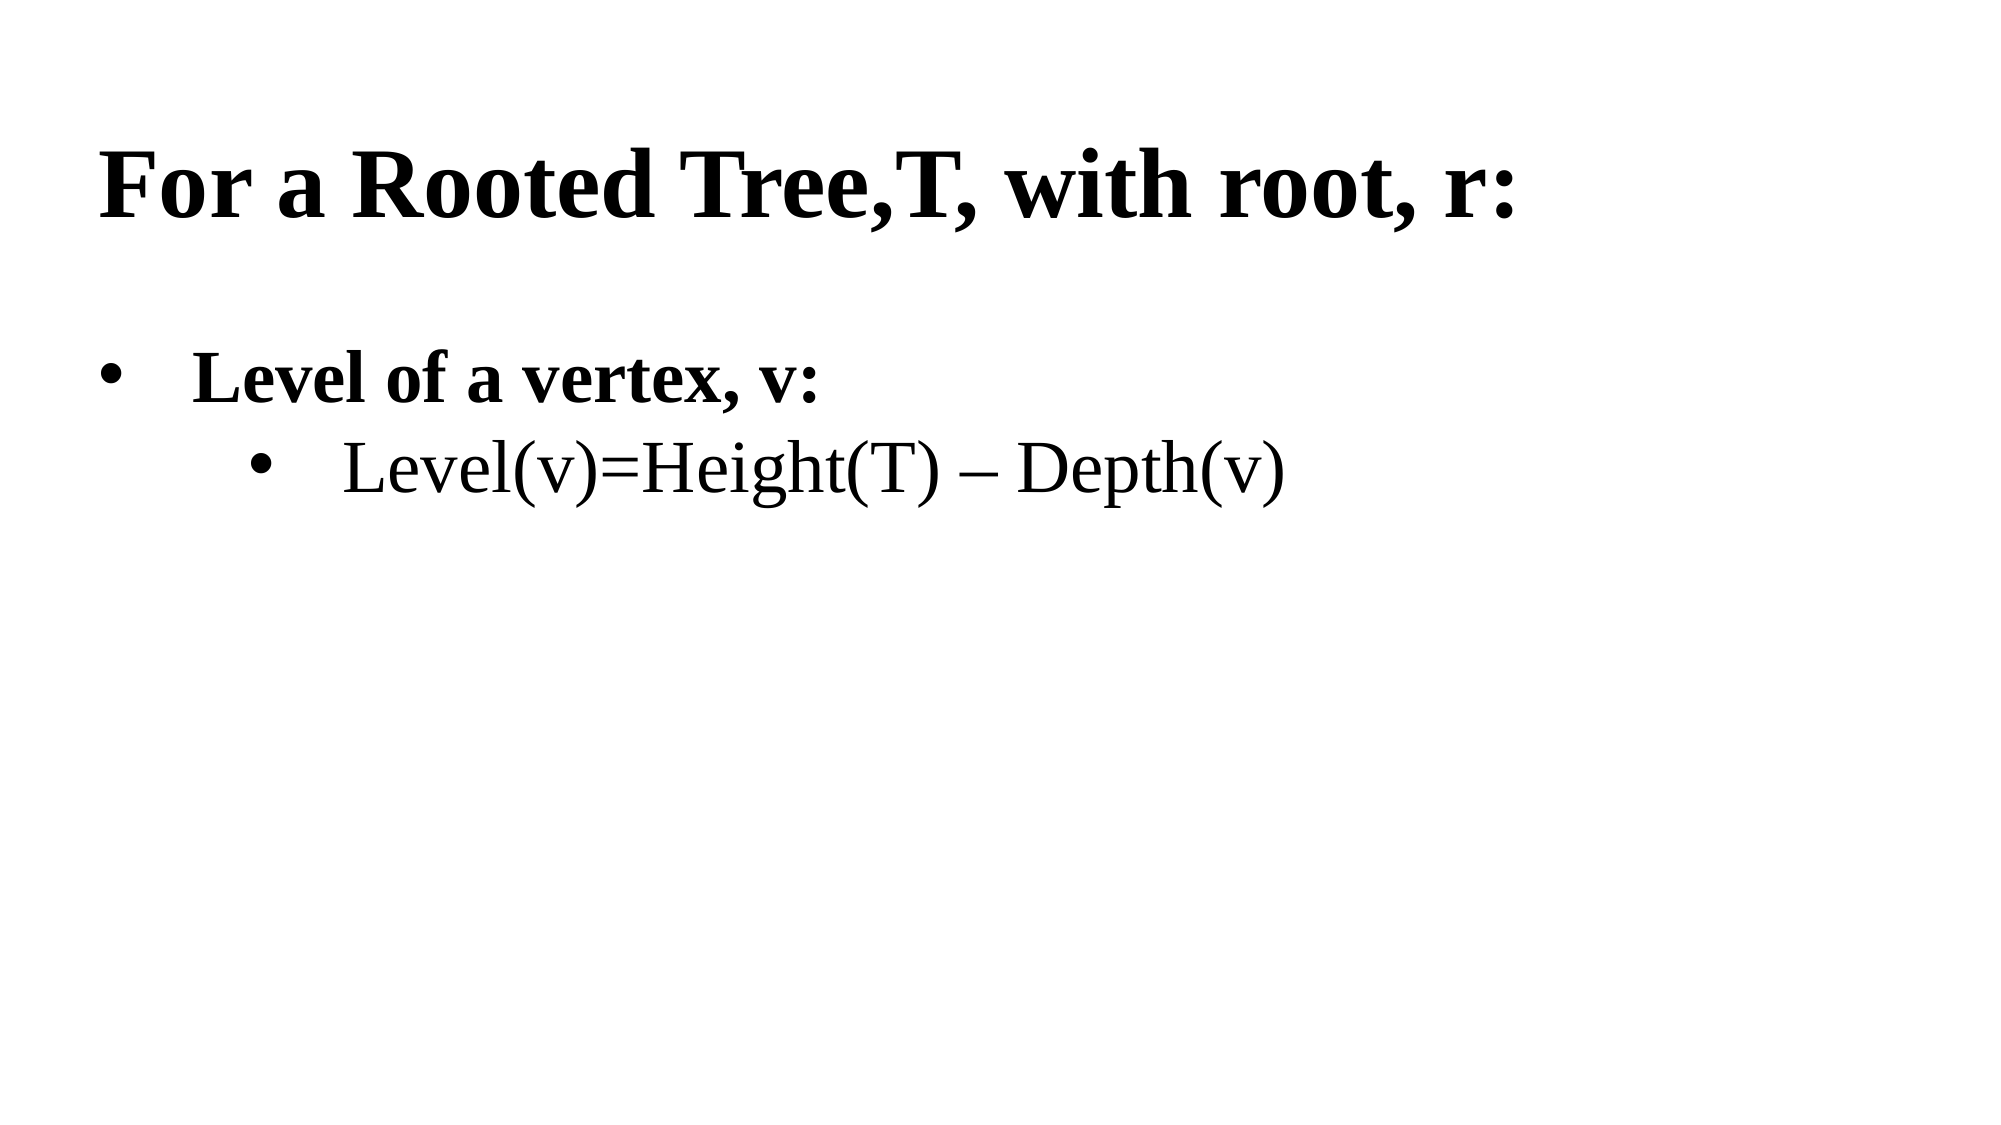

For a Rooted Tree,T, with root, r:

Level of a vertex, v:
Level(v)=Height(T) – Depth(v)